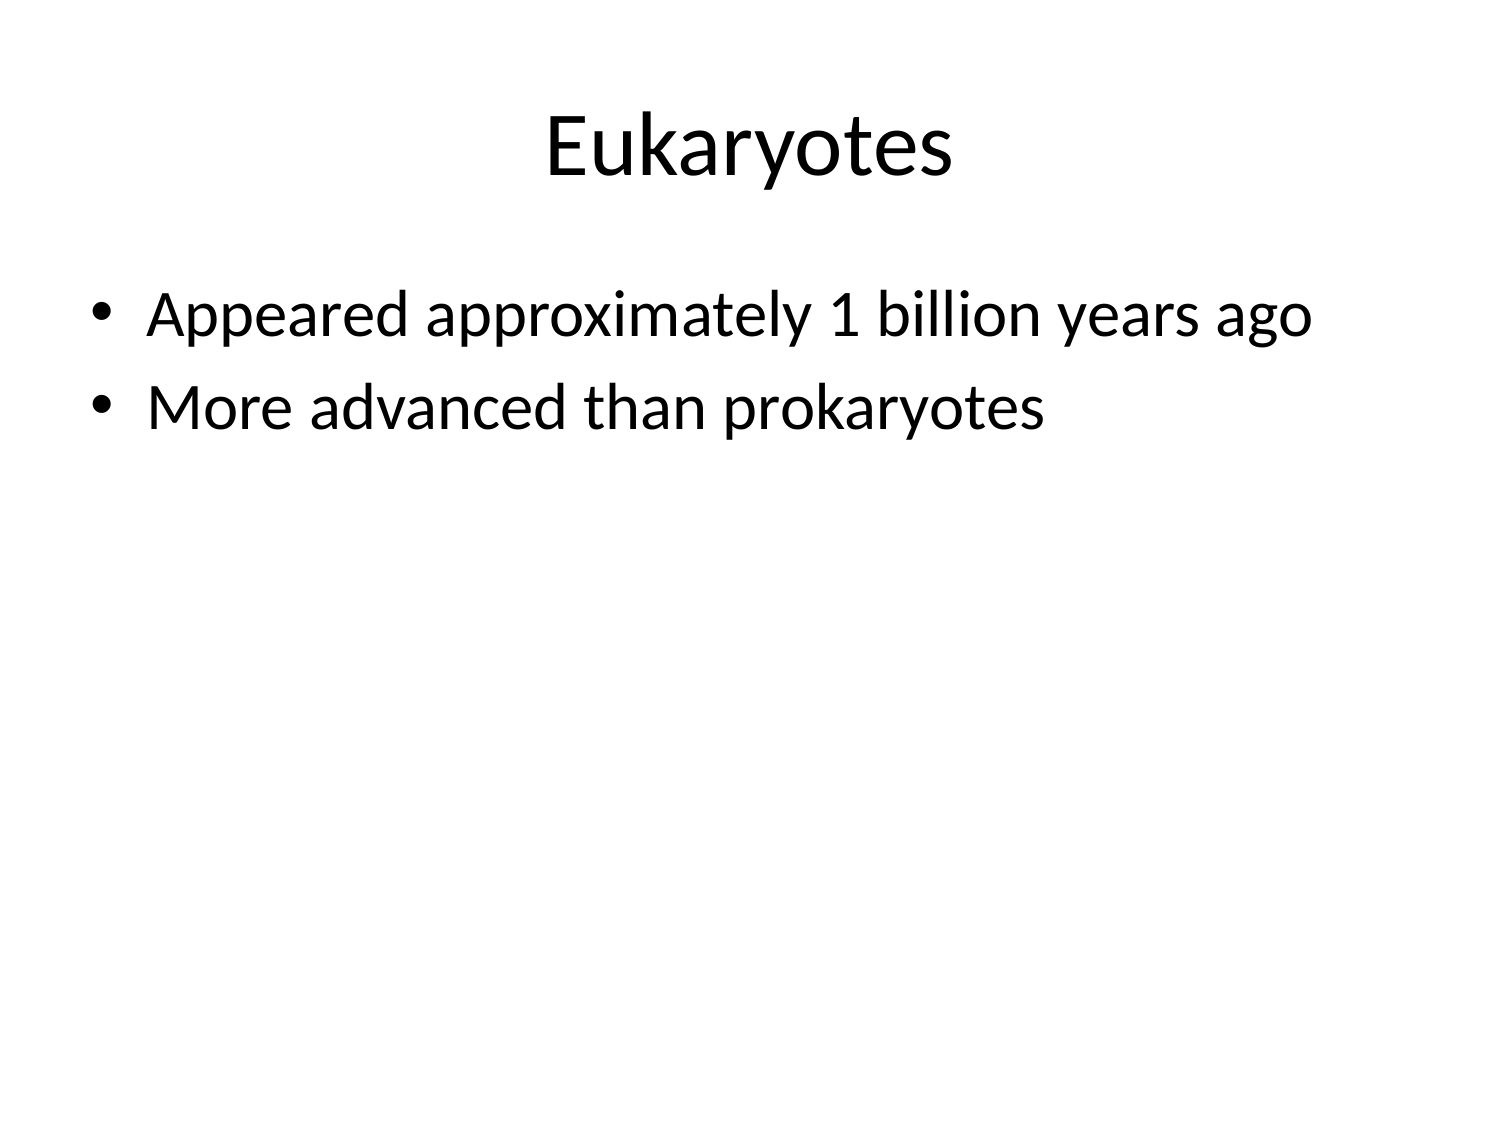

# Eukaryotes
Appeared approximately 1 billion years ago
More advanced than prokaryotes